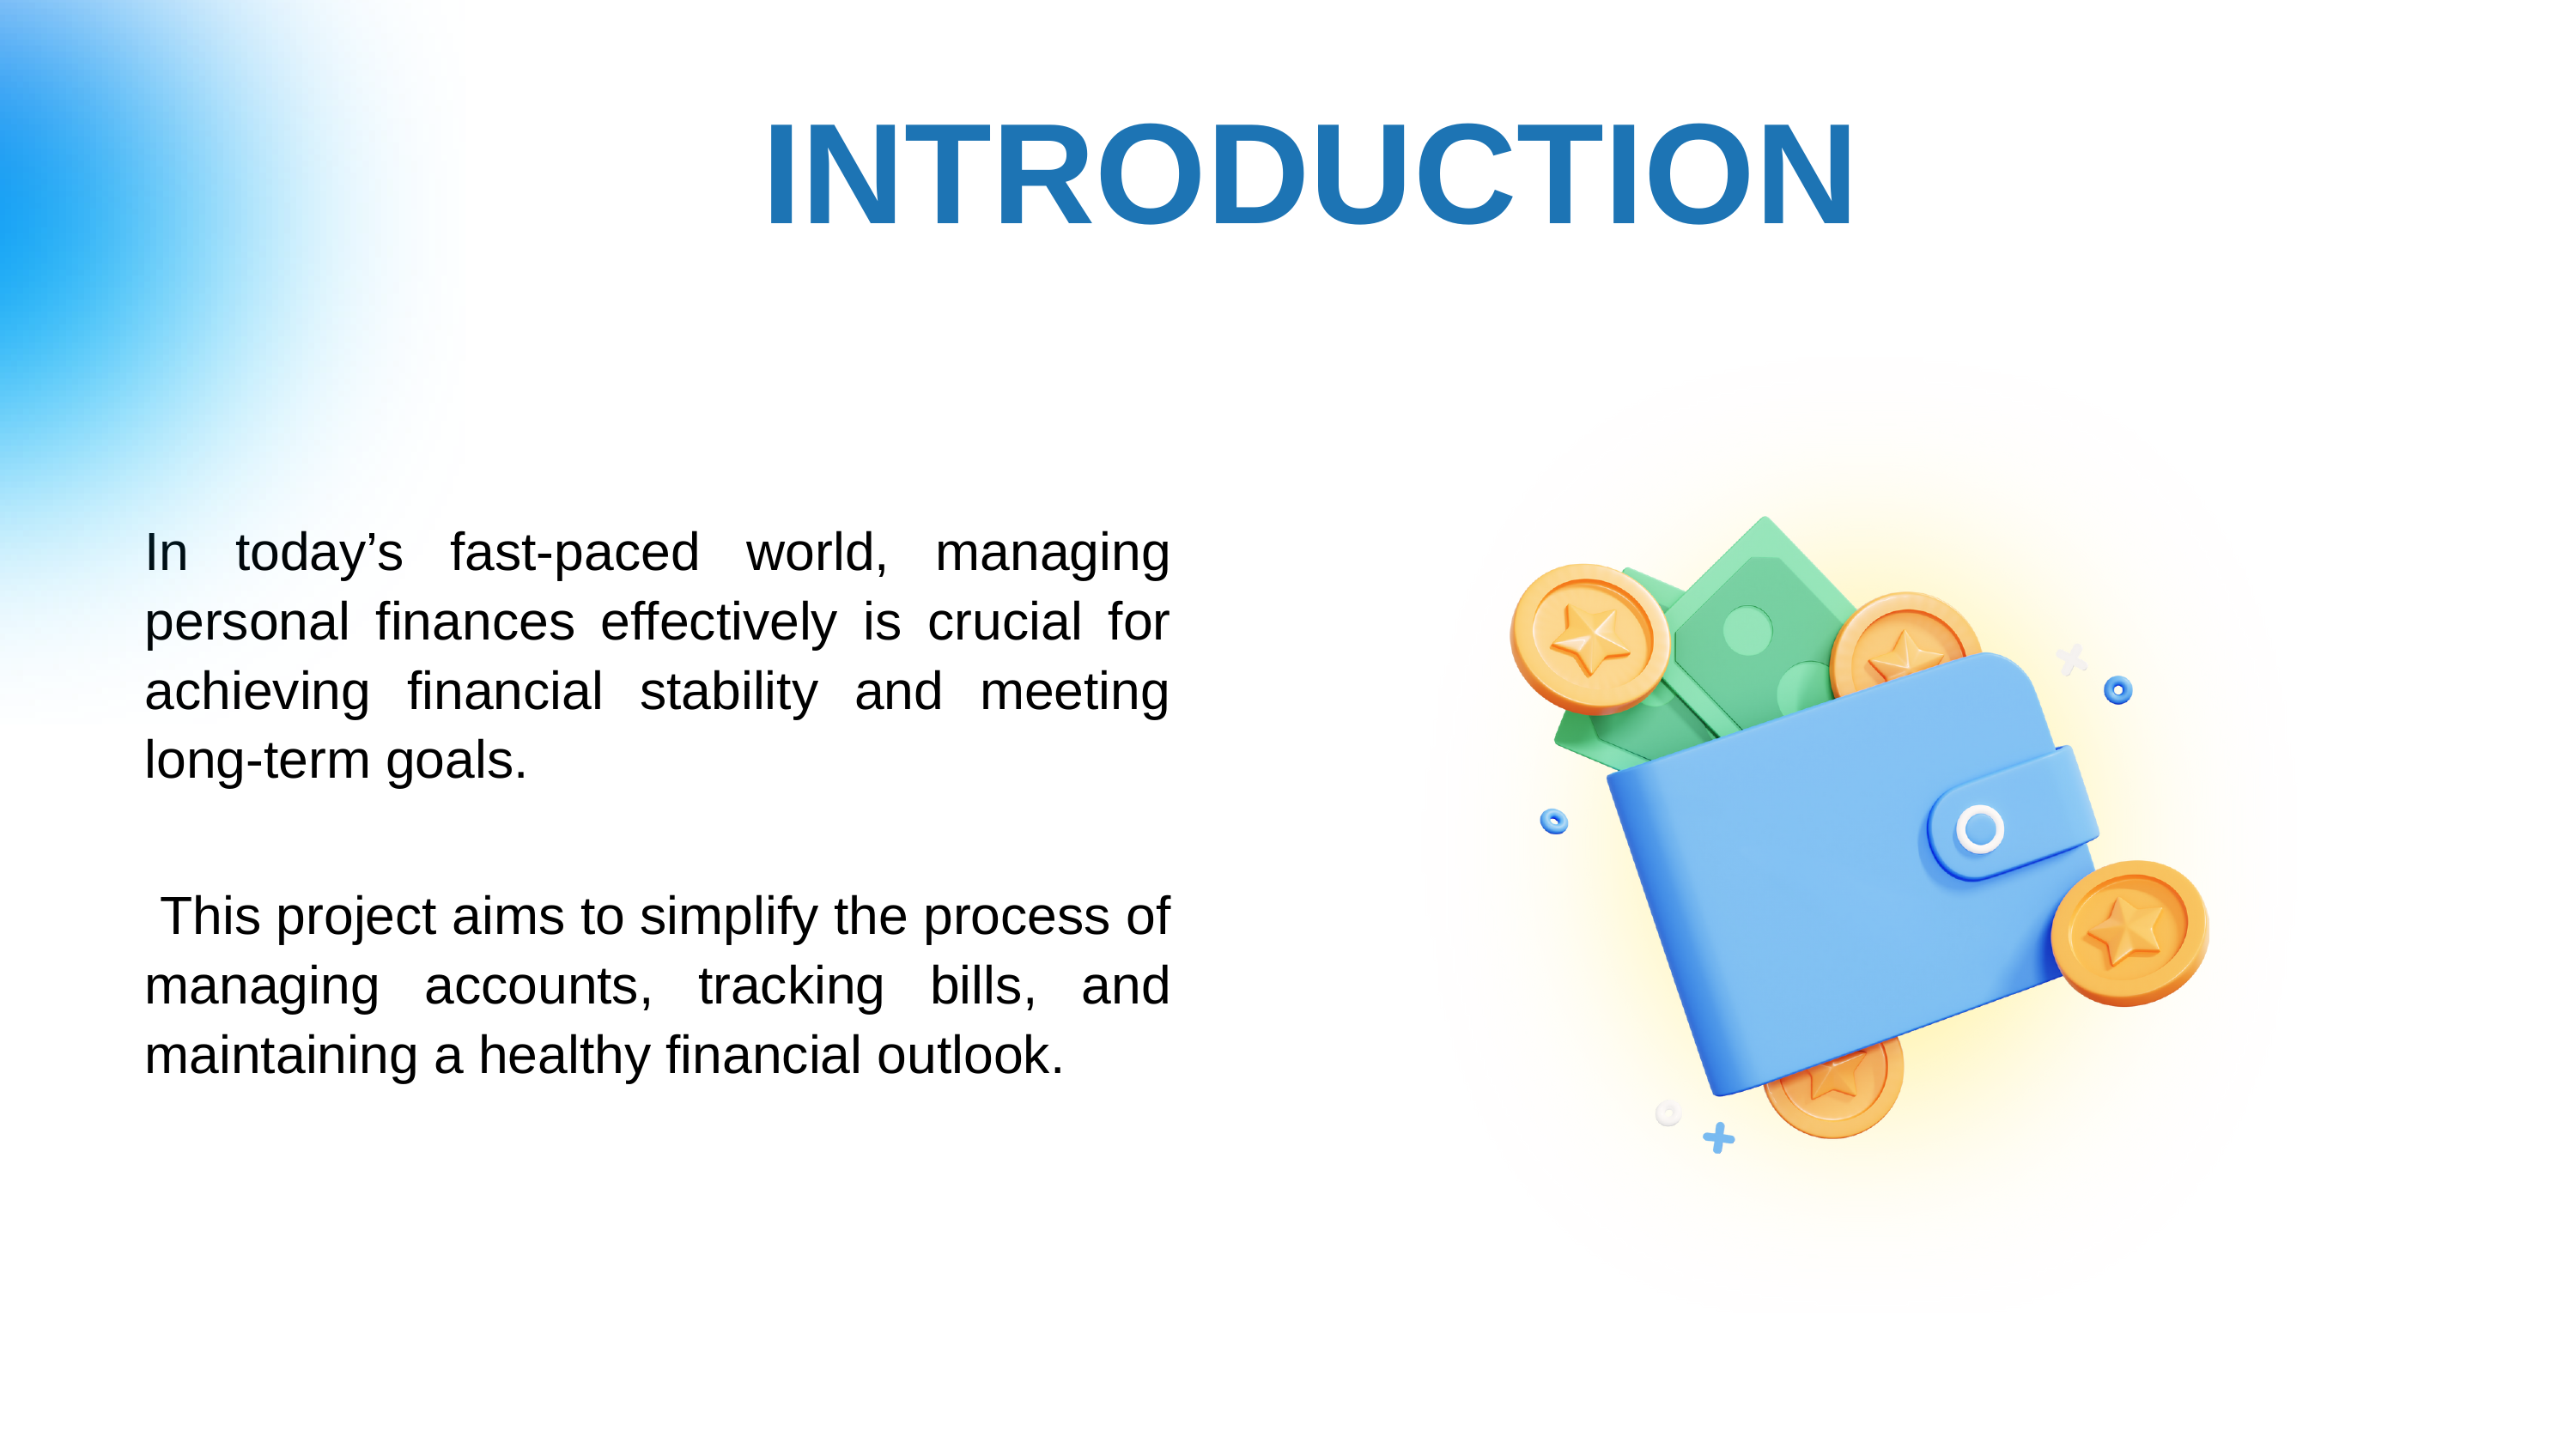

INTRODUCTION

In today’s fast-paced world, managing personal finances effectively is crucial for achieving financial stability and meeting long-term goals.

 This project aims to simplify the process of managing accounts, tracking bills, and maintaining a healthy financial outlook.